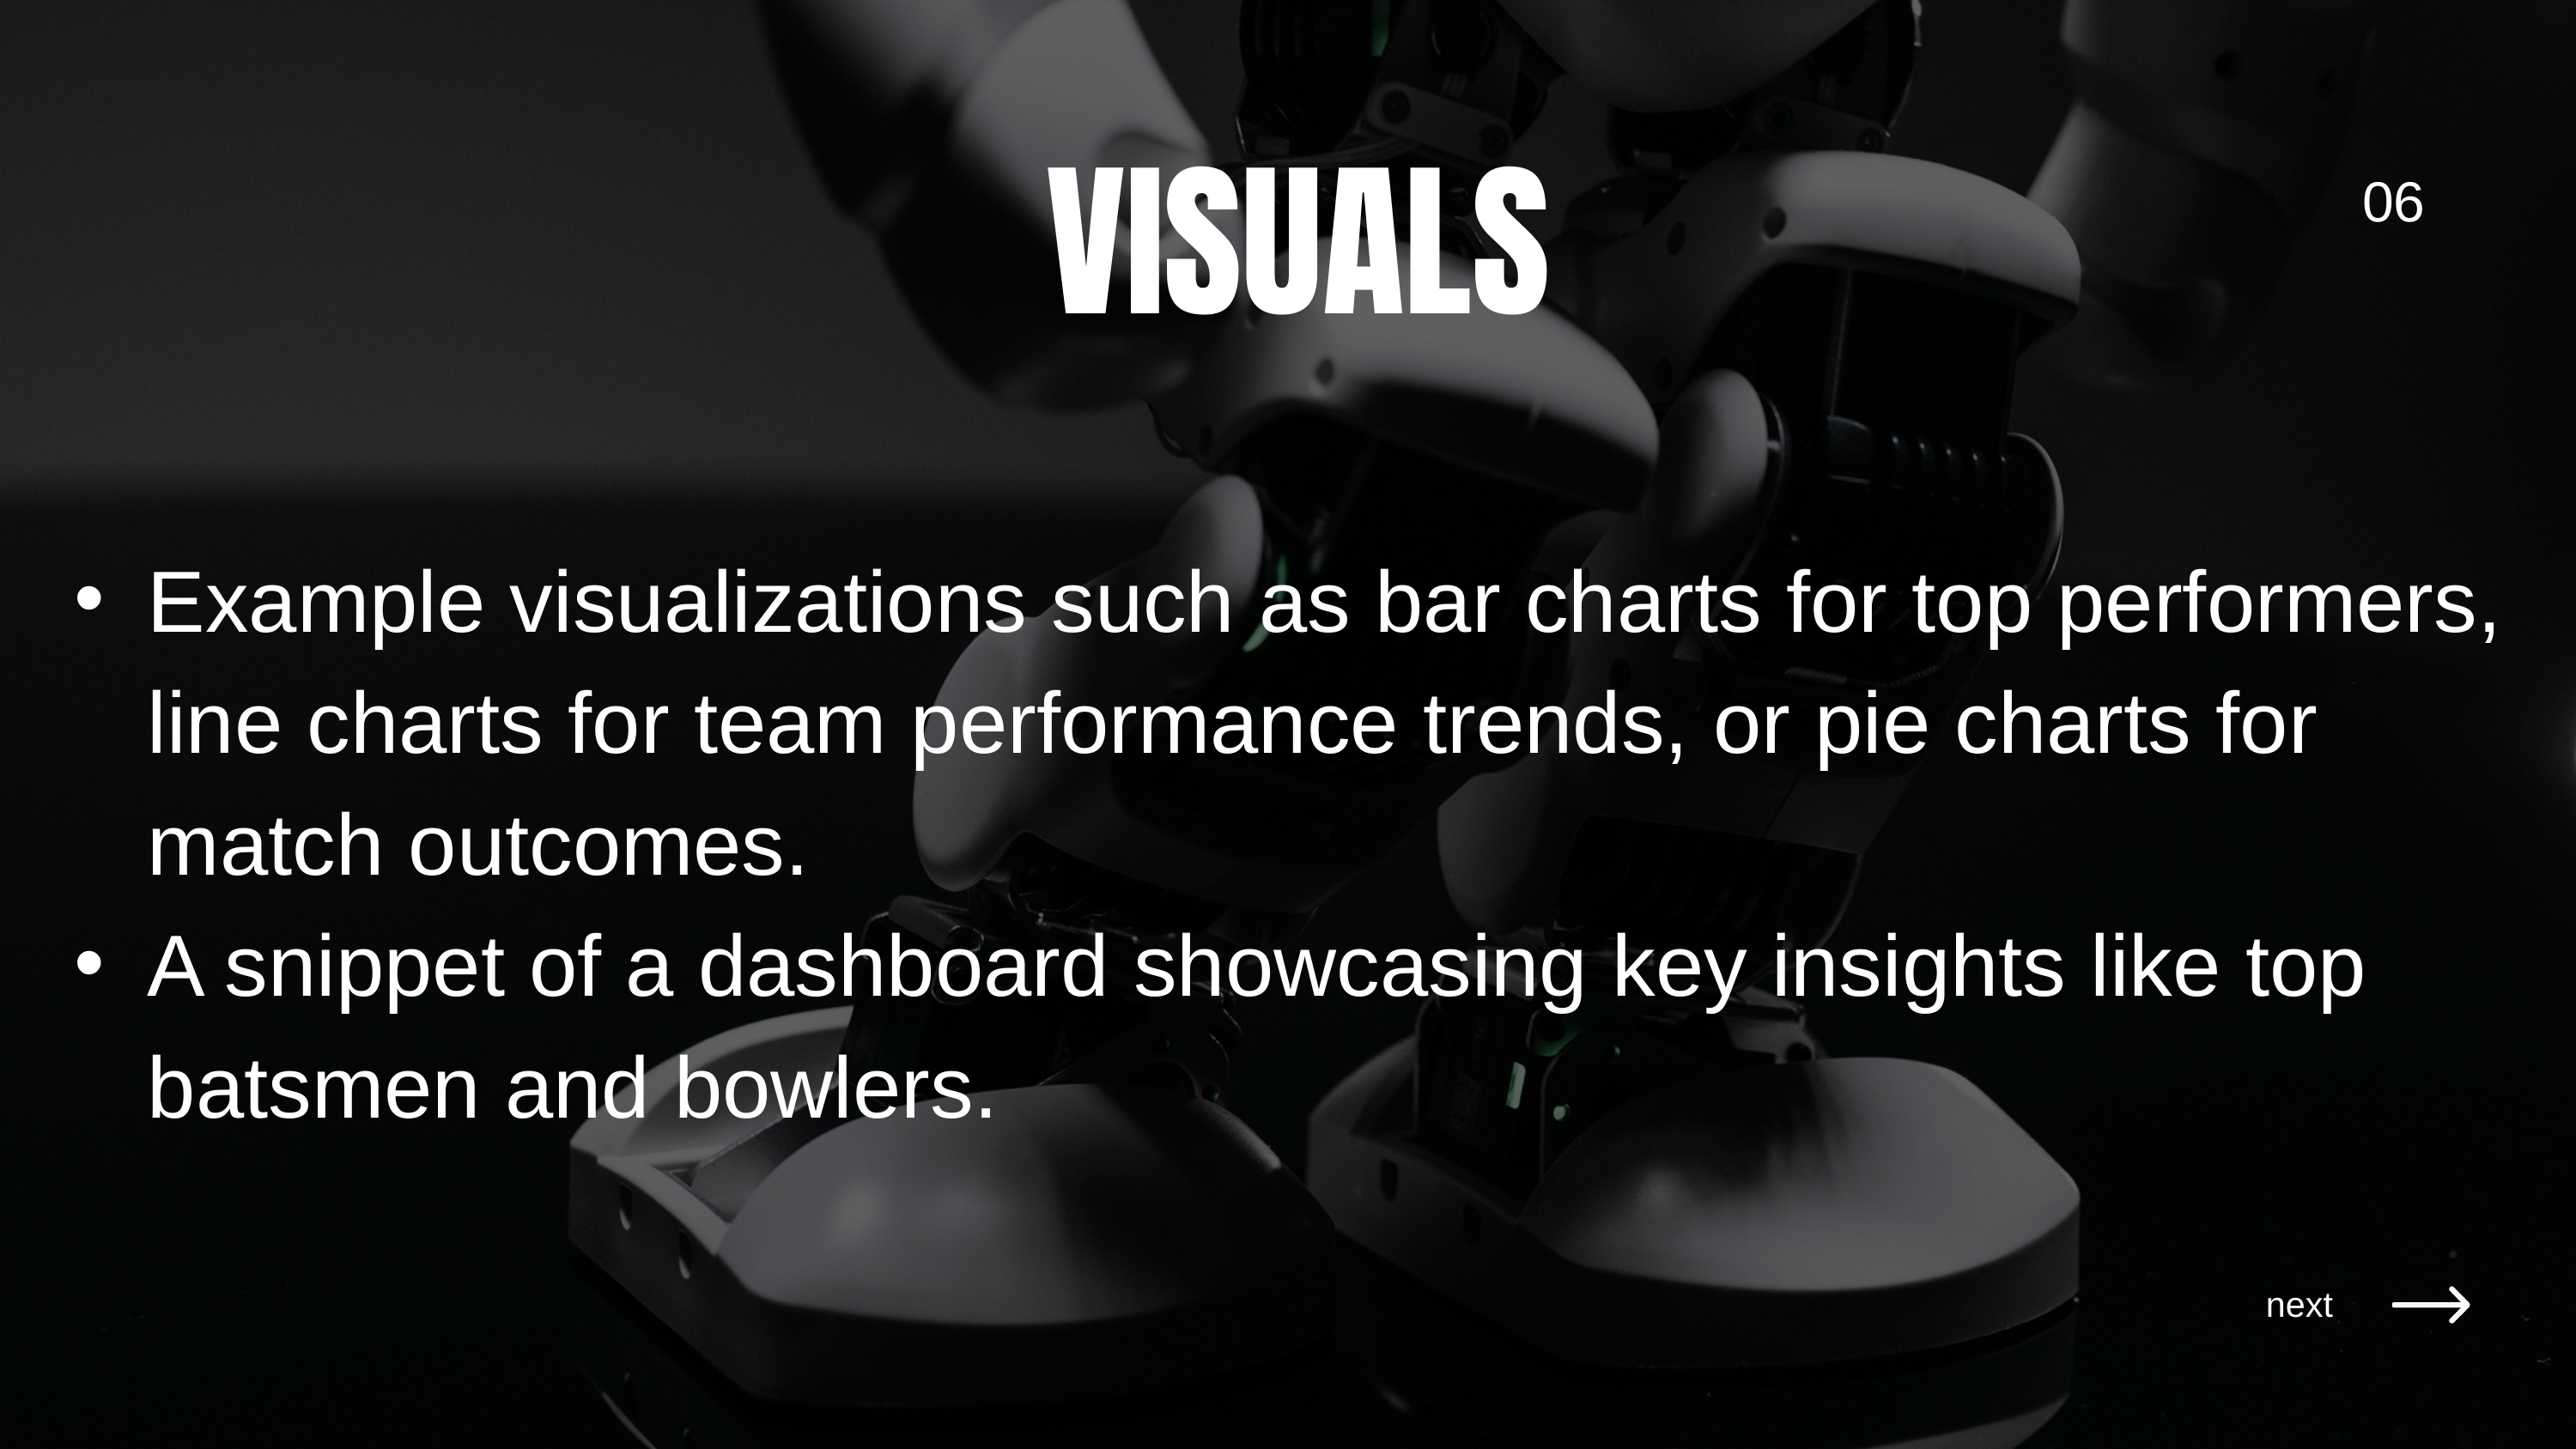

06
VISUALS

Example visualizations such as bar charts for top performers, line charts for team performance trends, or pie charts for match outcomes.
A snippet of a dashboard showcasing key insights like top batsmen and bowlers.
next